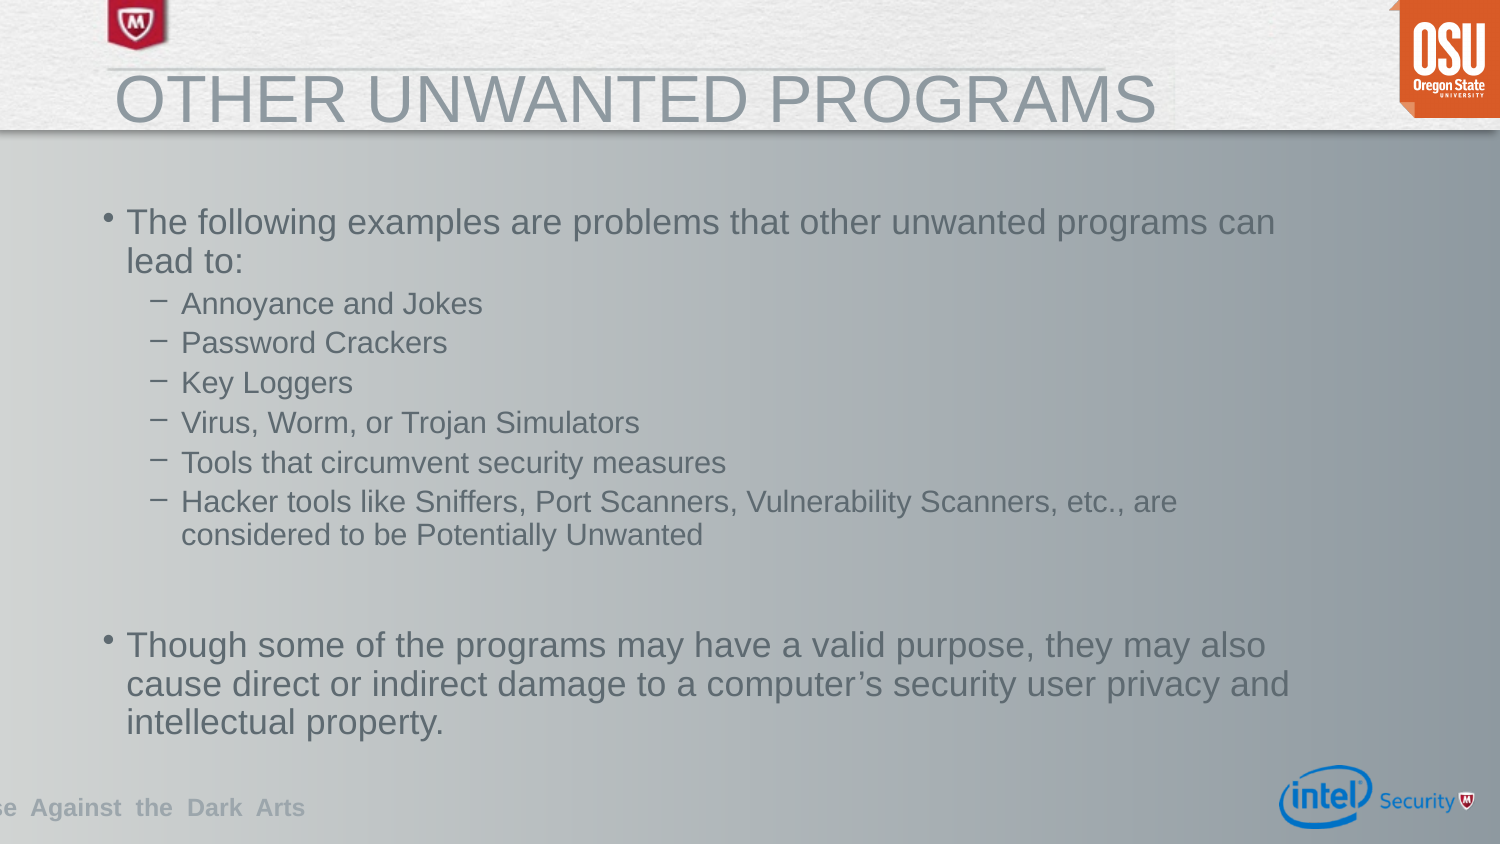

# Other Unwanted Programs
The following examples are problems that other unwanted programs can lead to:
Annoyance and Jokes
Password Crackers
Key Loggers
Virus, Worm, or Trojan Simulators
Tools that circumvent security measures
Hacker tools like Sniffers, Port Scanners, Vulnerability Scanners, etc., are considered to be Potentially Unwanted

Though some of the programs may have a valid purpose, they may also cause direct or indirect damage to a computer’s security user privacy and intellectual property.